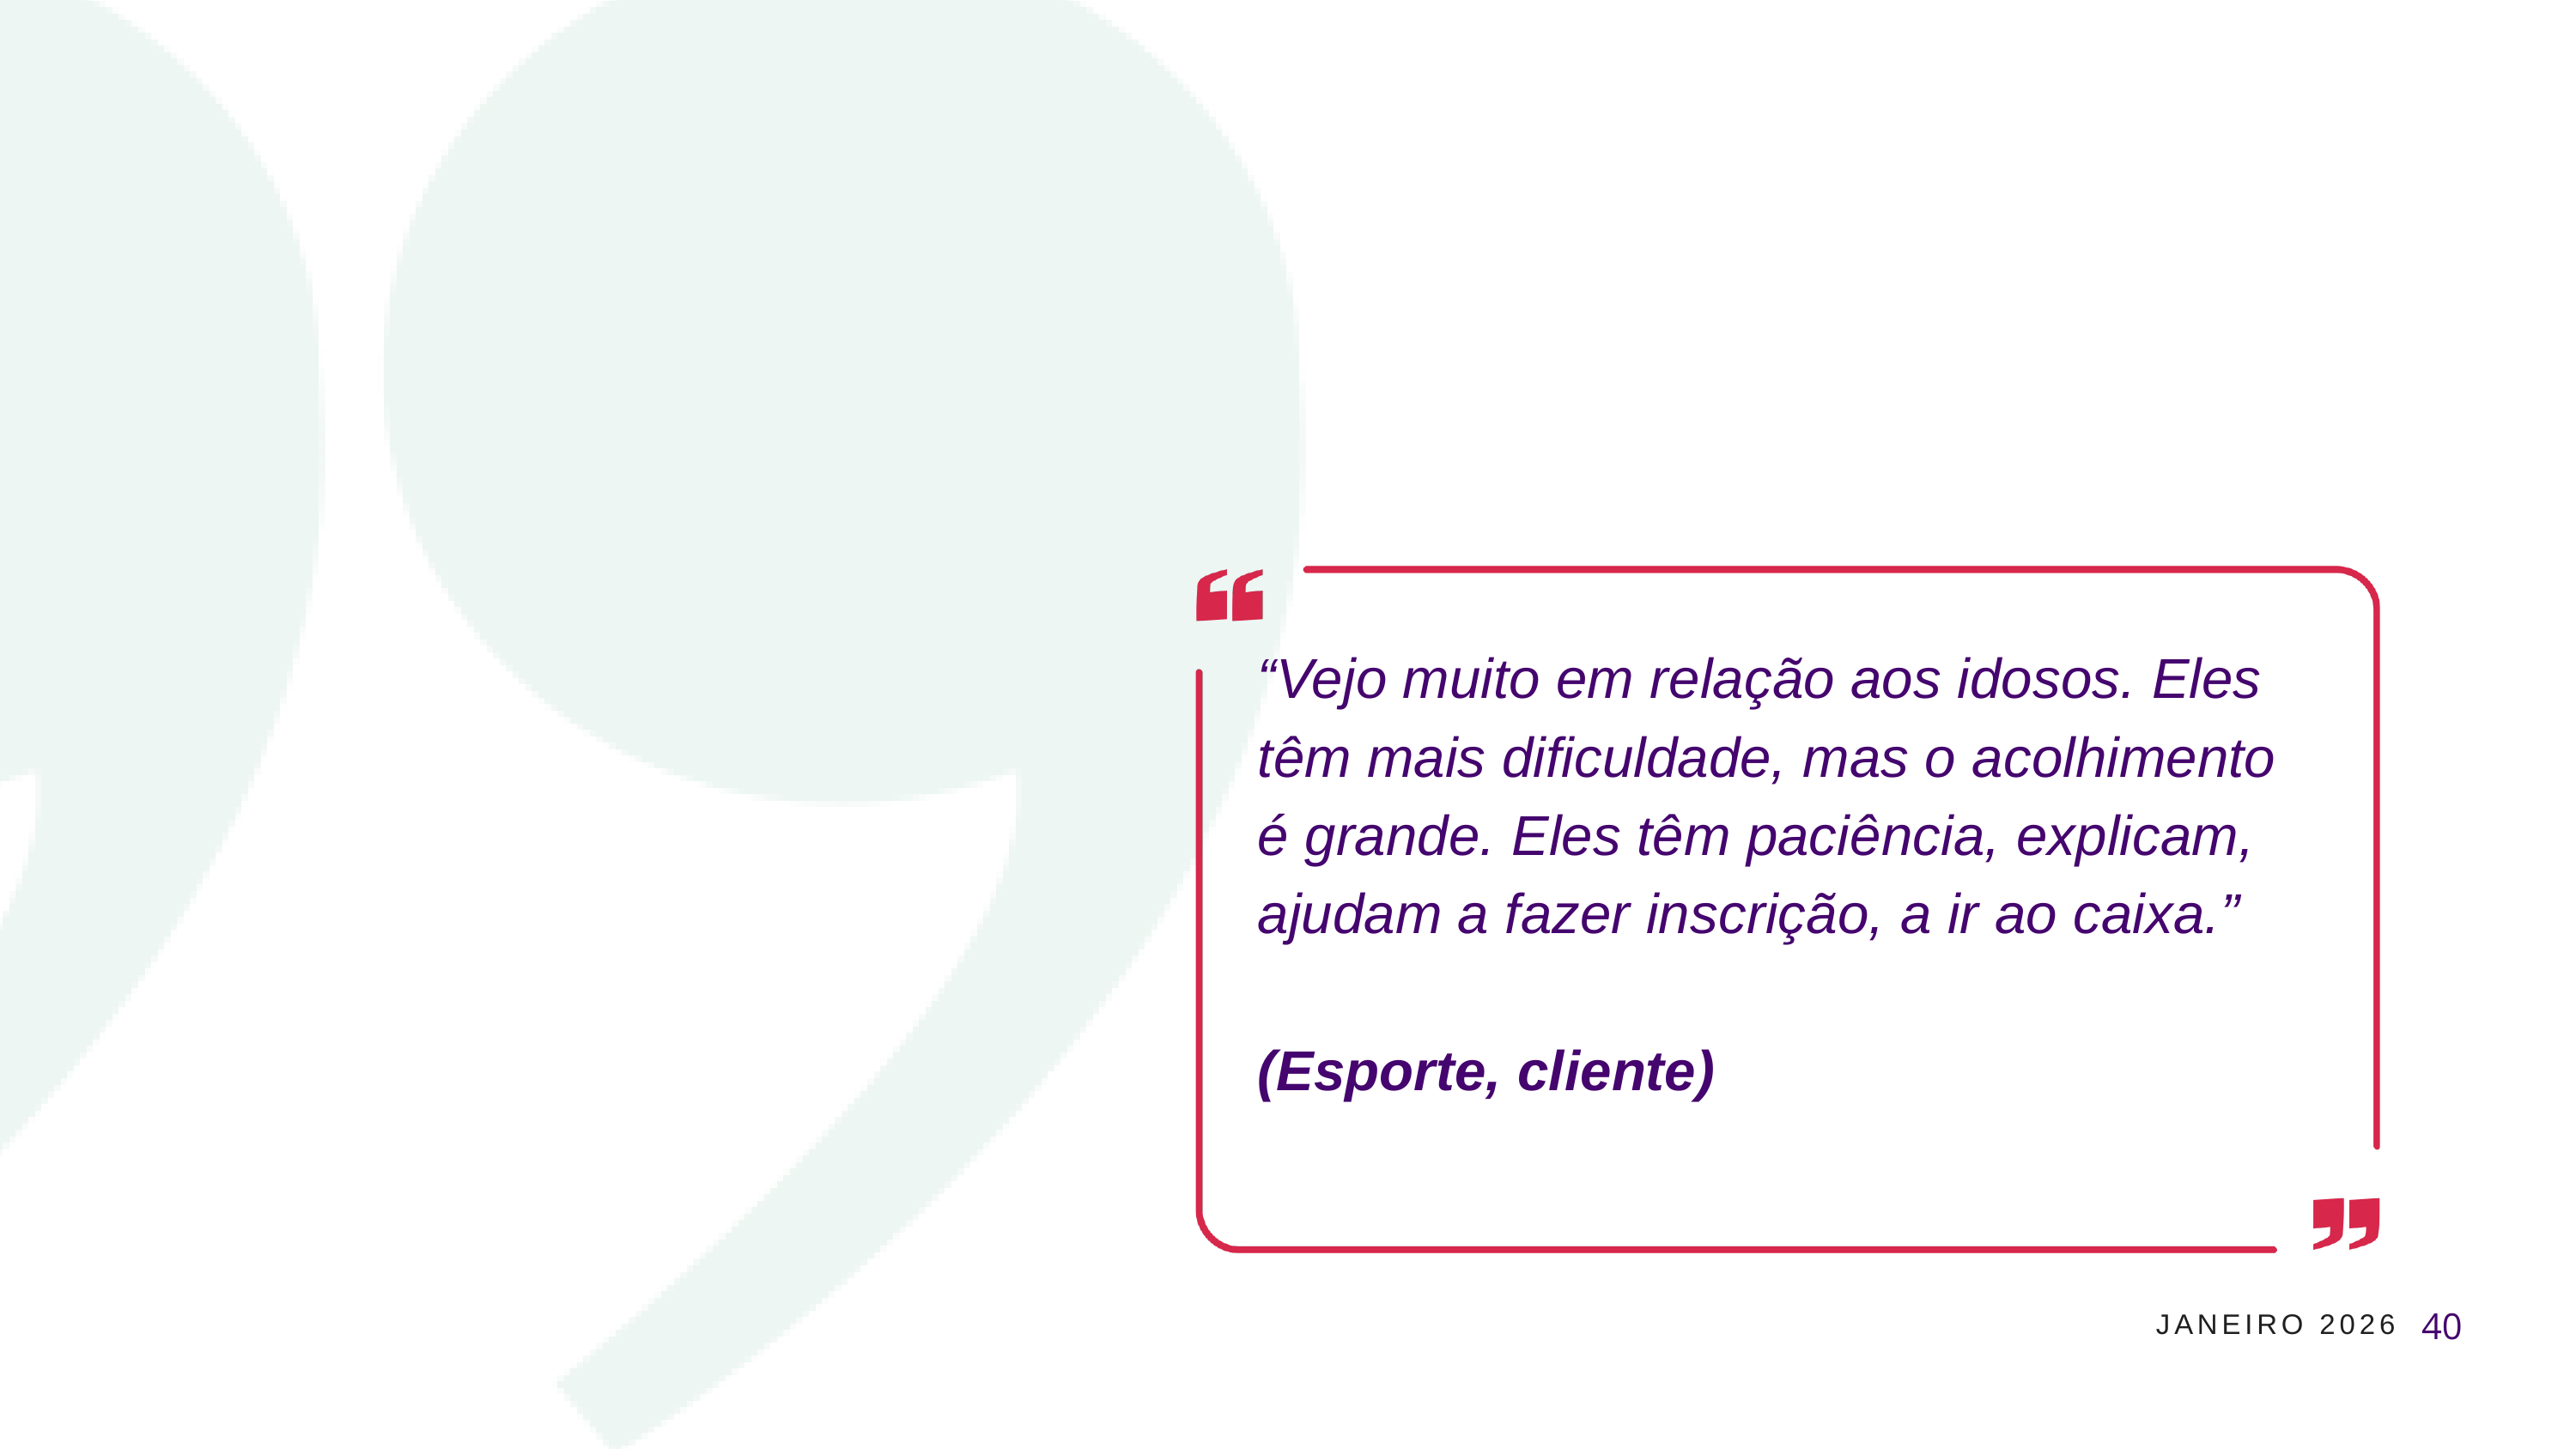

“Vejo muito em relação aos idosos. Eles têm mais dificuldade, mas o acolhimento é grande. Eles têm paciência, explicam, ajudam a fazer inscrição, a ir ao caixa.”

(Esporte, cliente)
40
JANEIRO 2026